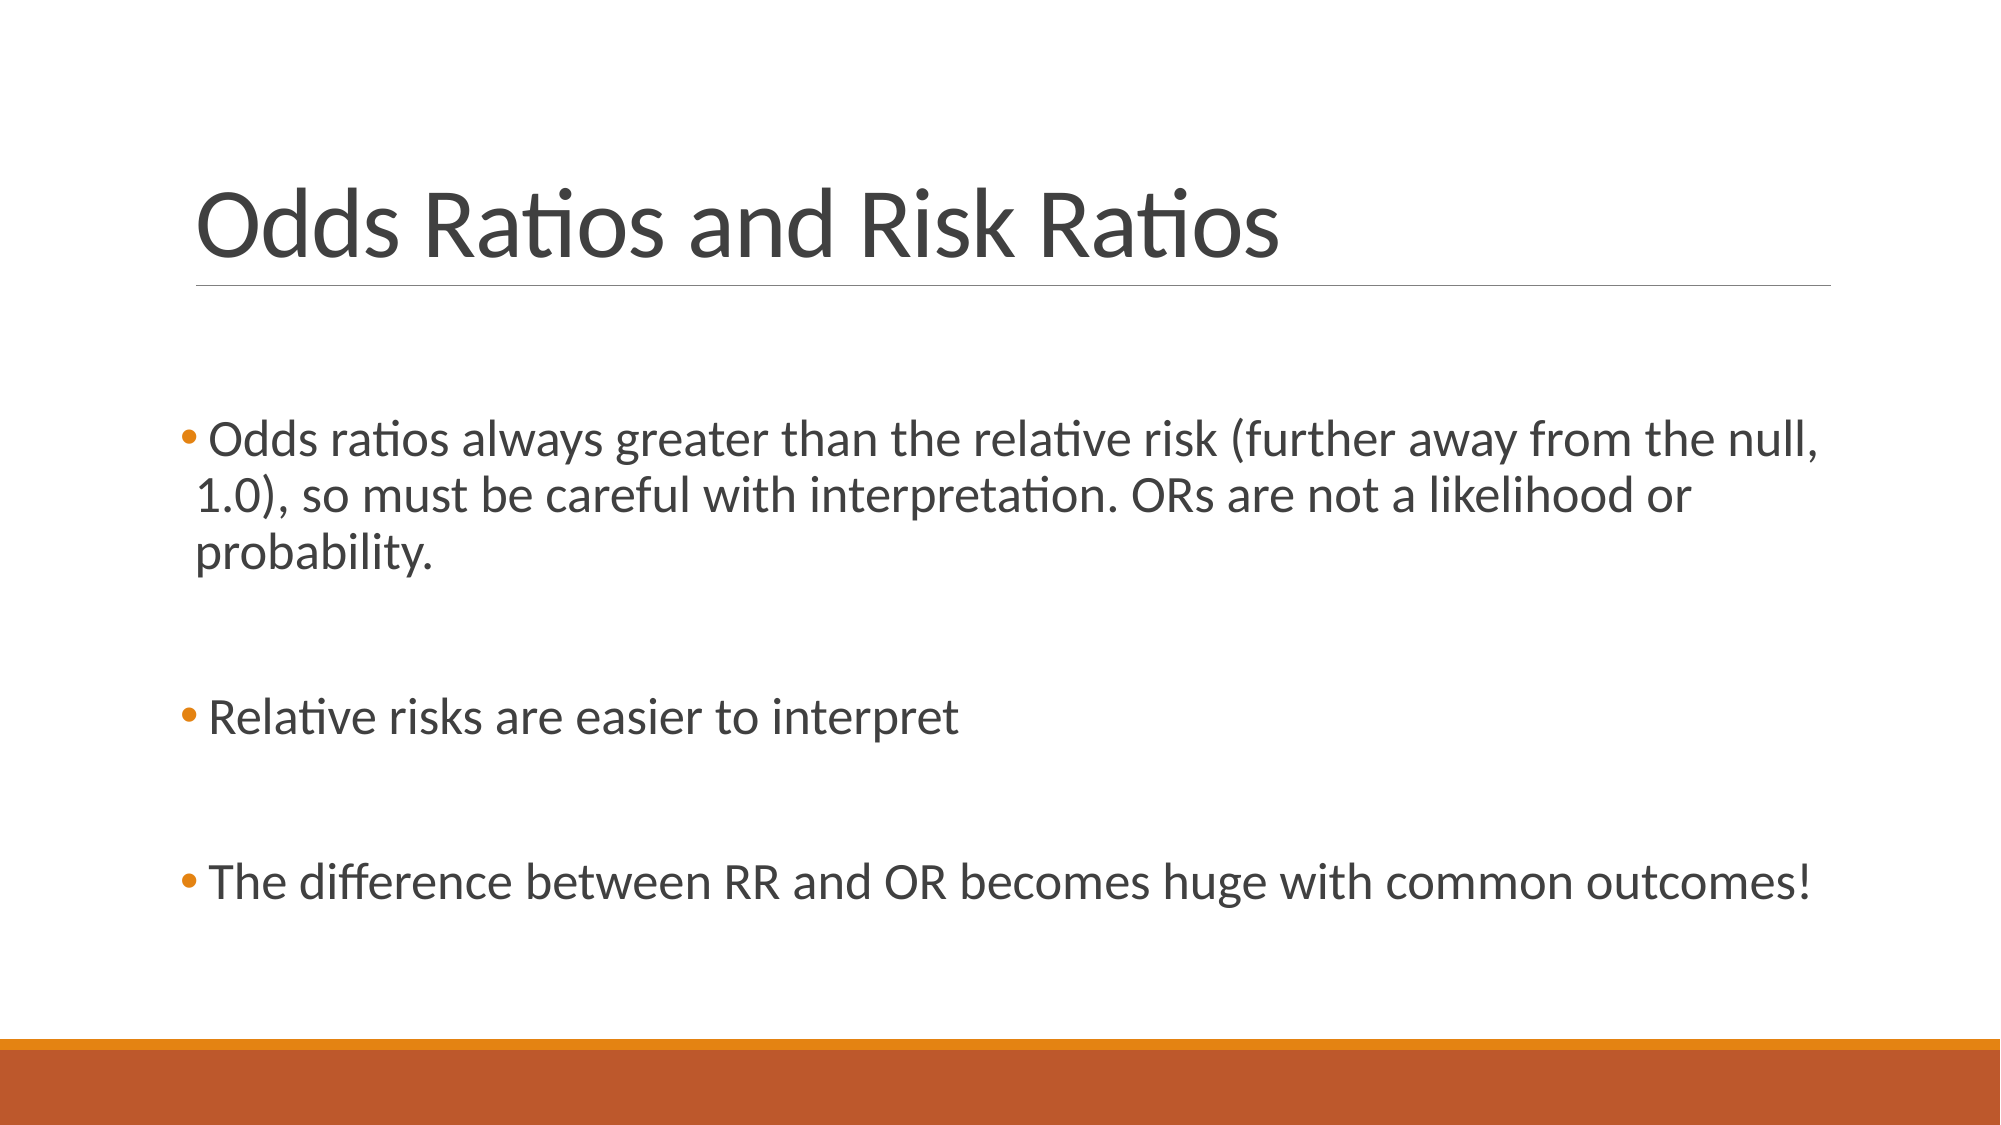

# Odds Ratios and Risk Ratios
 Odds ratios always greater than the relative risk (further away from the null, 1.0), so must be careful with interpretation. ORs are not a likelihood or probability.

 Relative risks are easier to interpret

 The difference between RR and OR becomes huge with common outcomes!